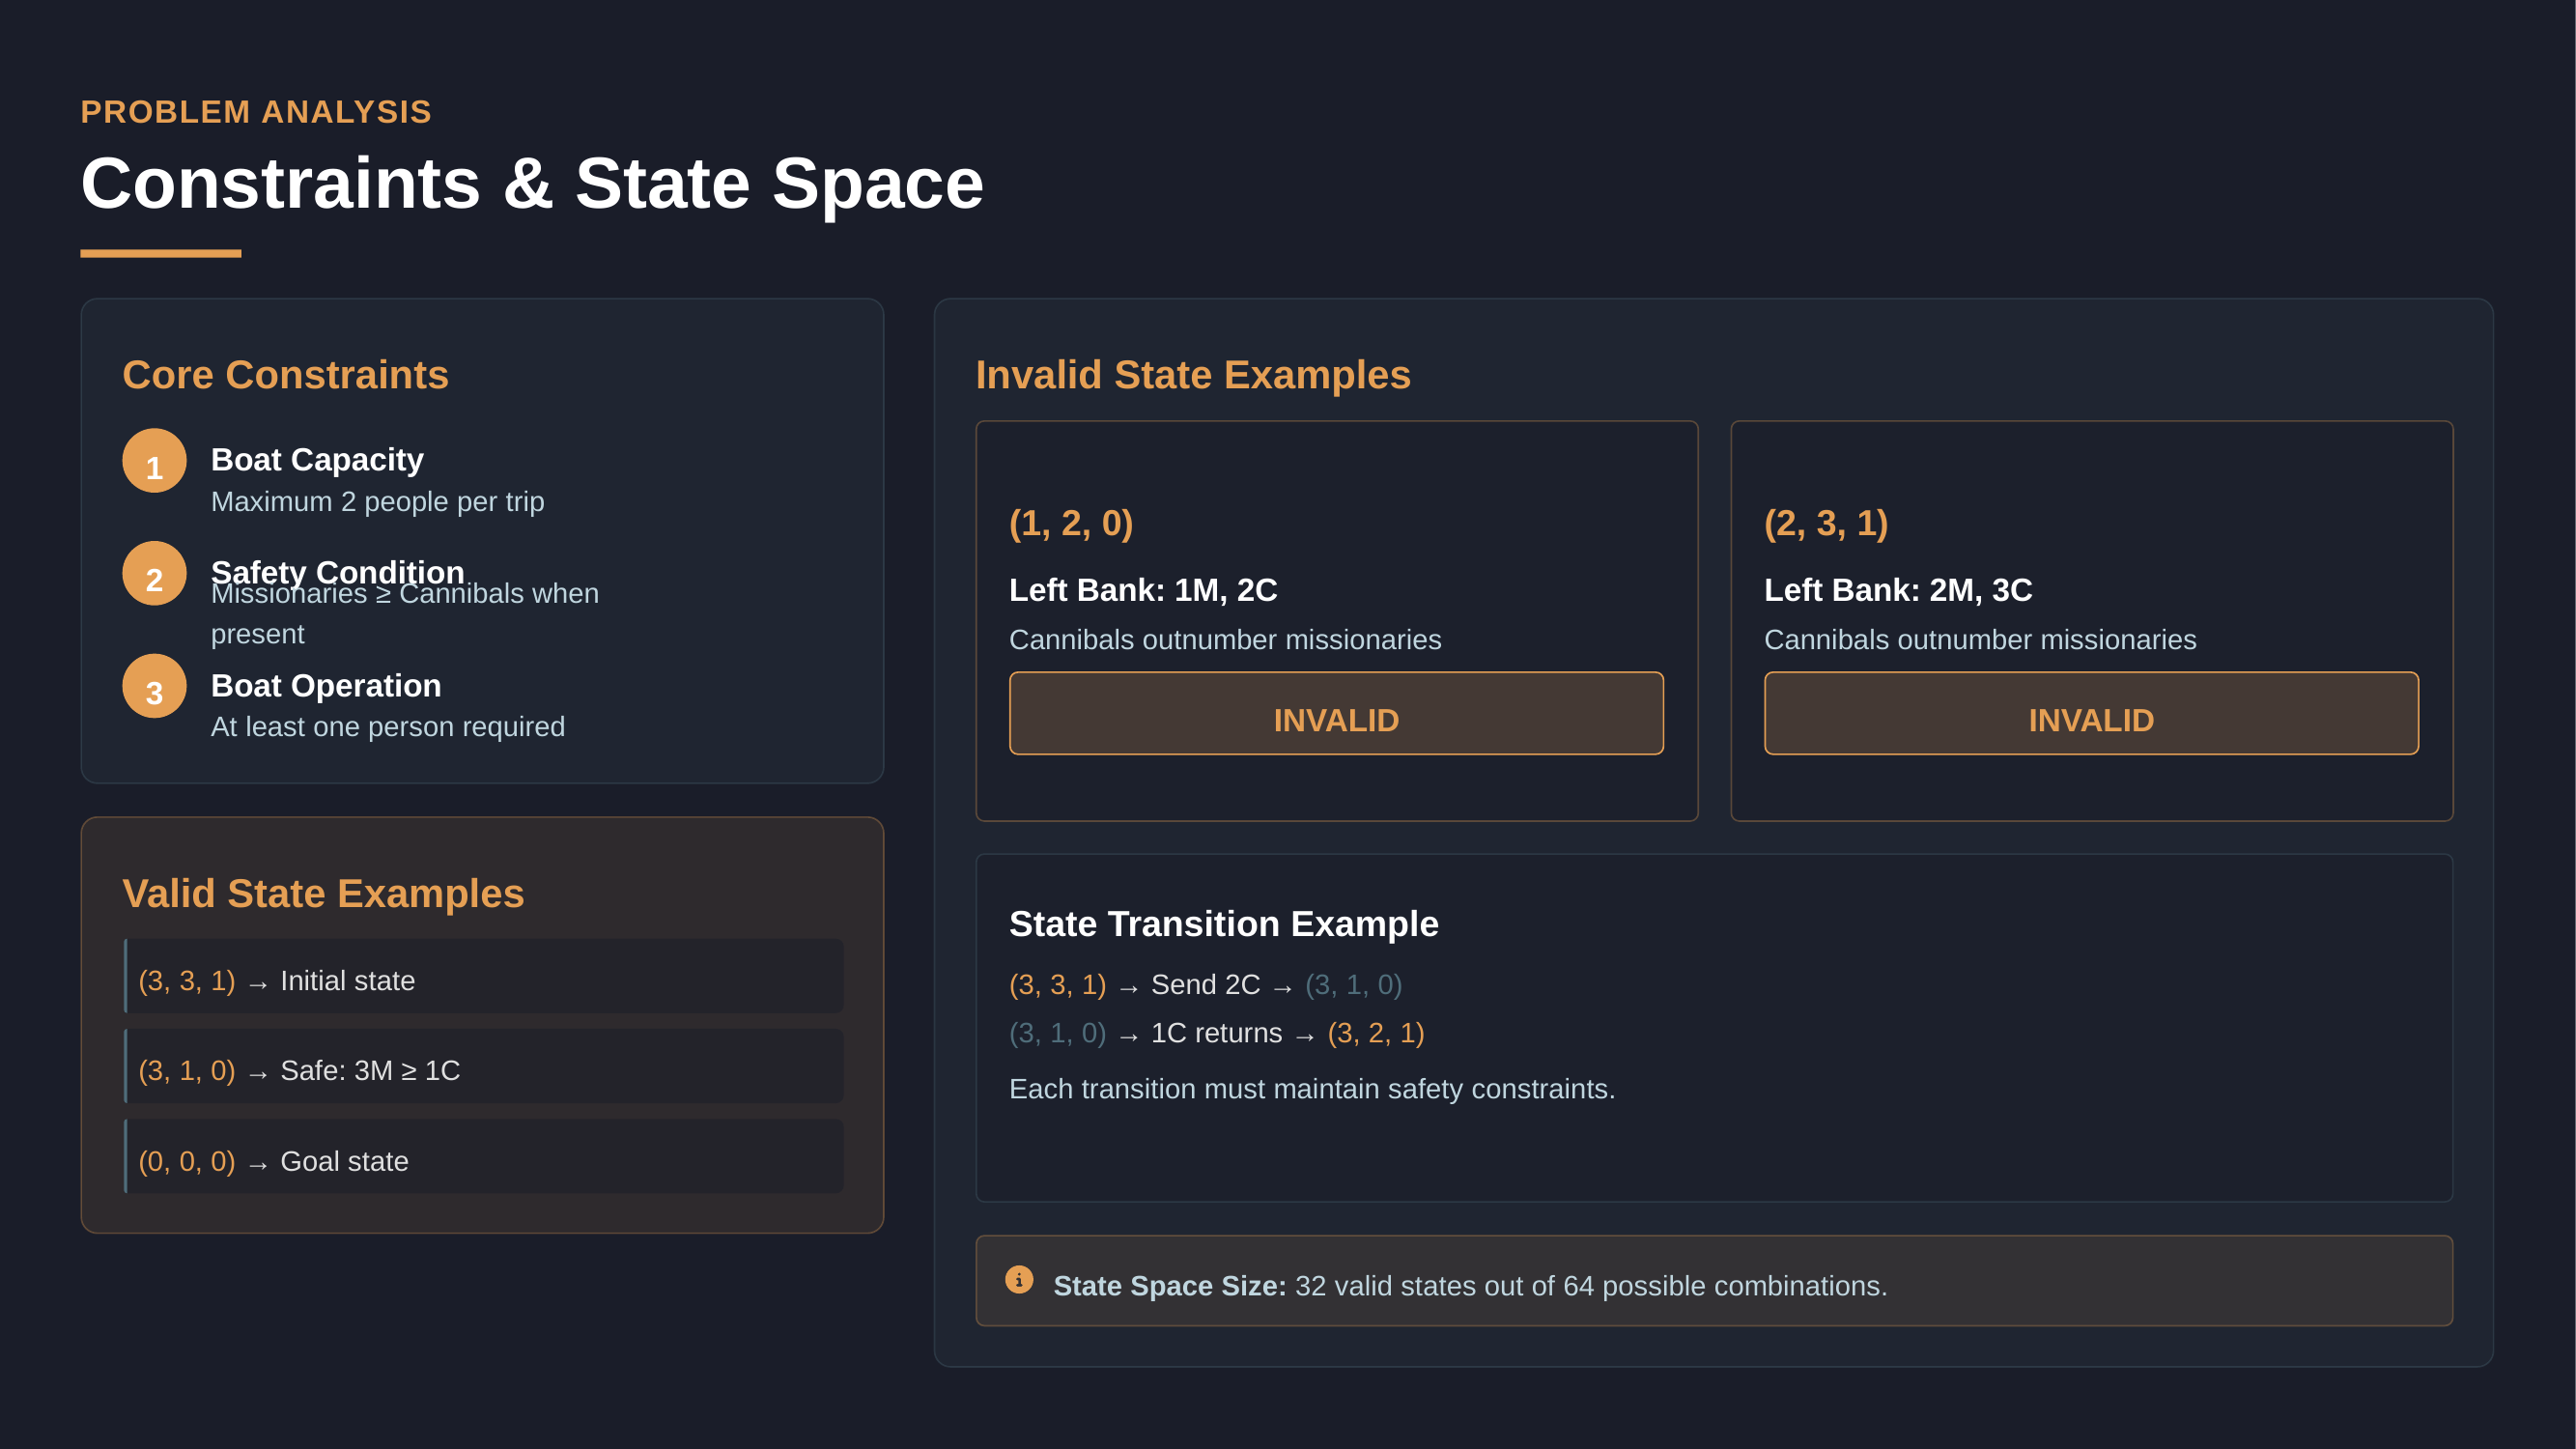

PROBLEM ANALYSIS
Constraints & State Space

Core Constraints
Invalid State Examples

1

Boat Capacity
Maximum 2 people per trip
(1, 2, 0)
(2, 3, 1)
2

Safety Condition
Left Bank: 1M, 2C
Left Bank: 2M, 3C
Missionaries ≥ Cannibals when present
Cannibals outnumber missionaries
Cannibals outnumber missionaries
3

Boat Operation

INVALID
INVALID
At least one person required

Valid State Examples
State Transition Example
(3, 3, 1) → Initial state

(3, 3, 1) → Send 2C → (3, 1, 0)
(3, 1, 0) → 1C returns → (3, 2, 1)
(3, 1, 0) → Safe: 3M ≥ 1C

Each transition must maintain safety constraints.
(0, 0, 0) → Goal state

State Space Size: 32 valid states out of 64 possible combinations.